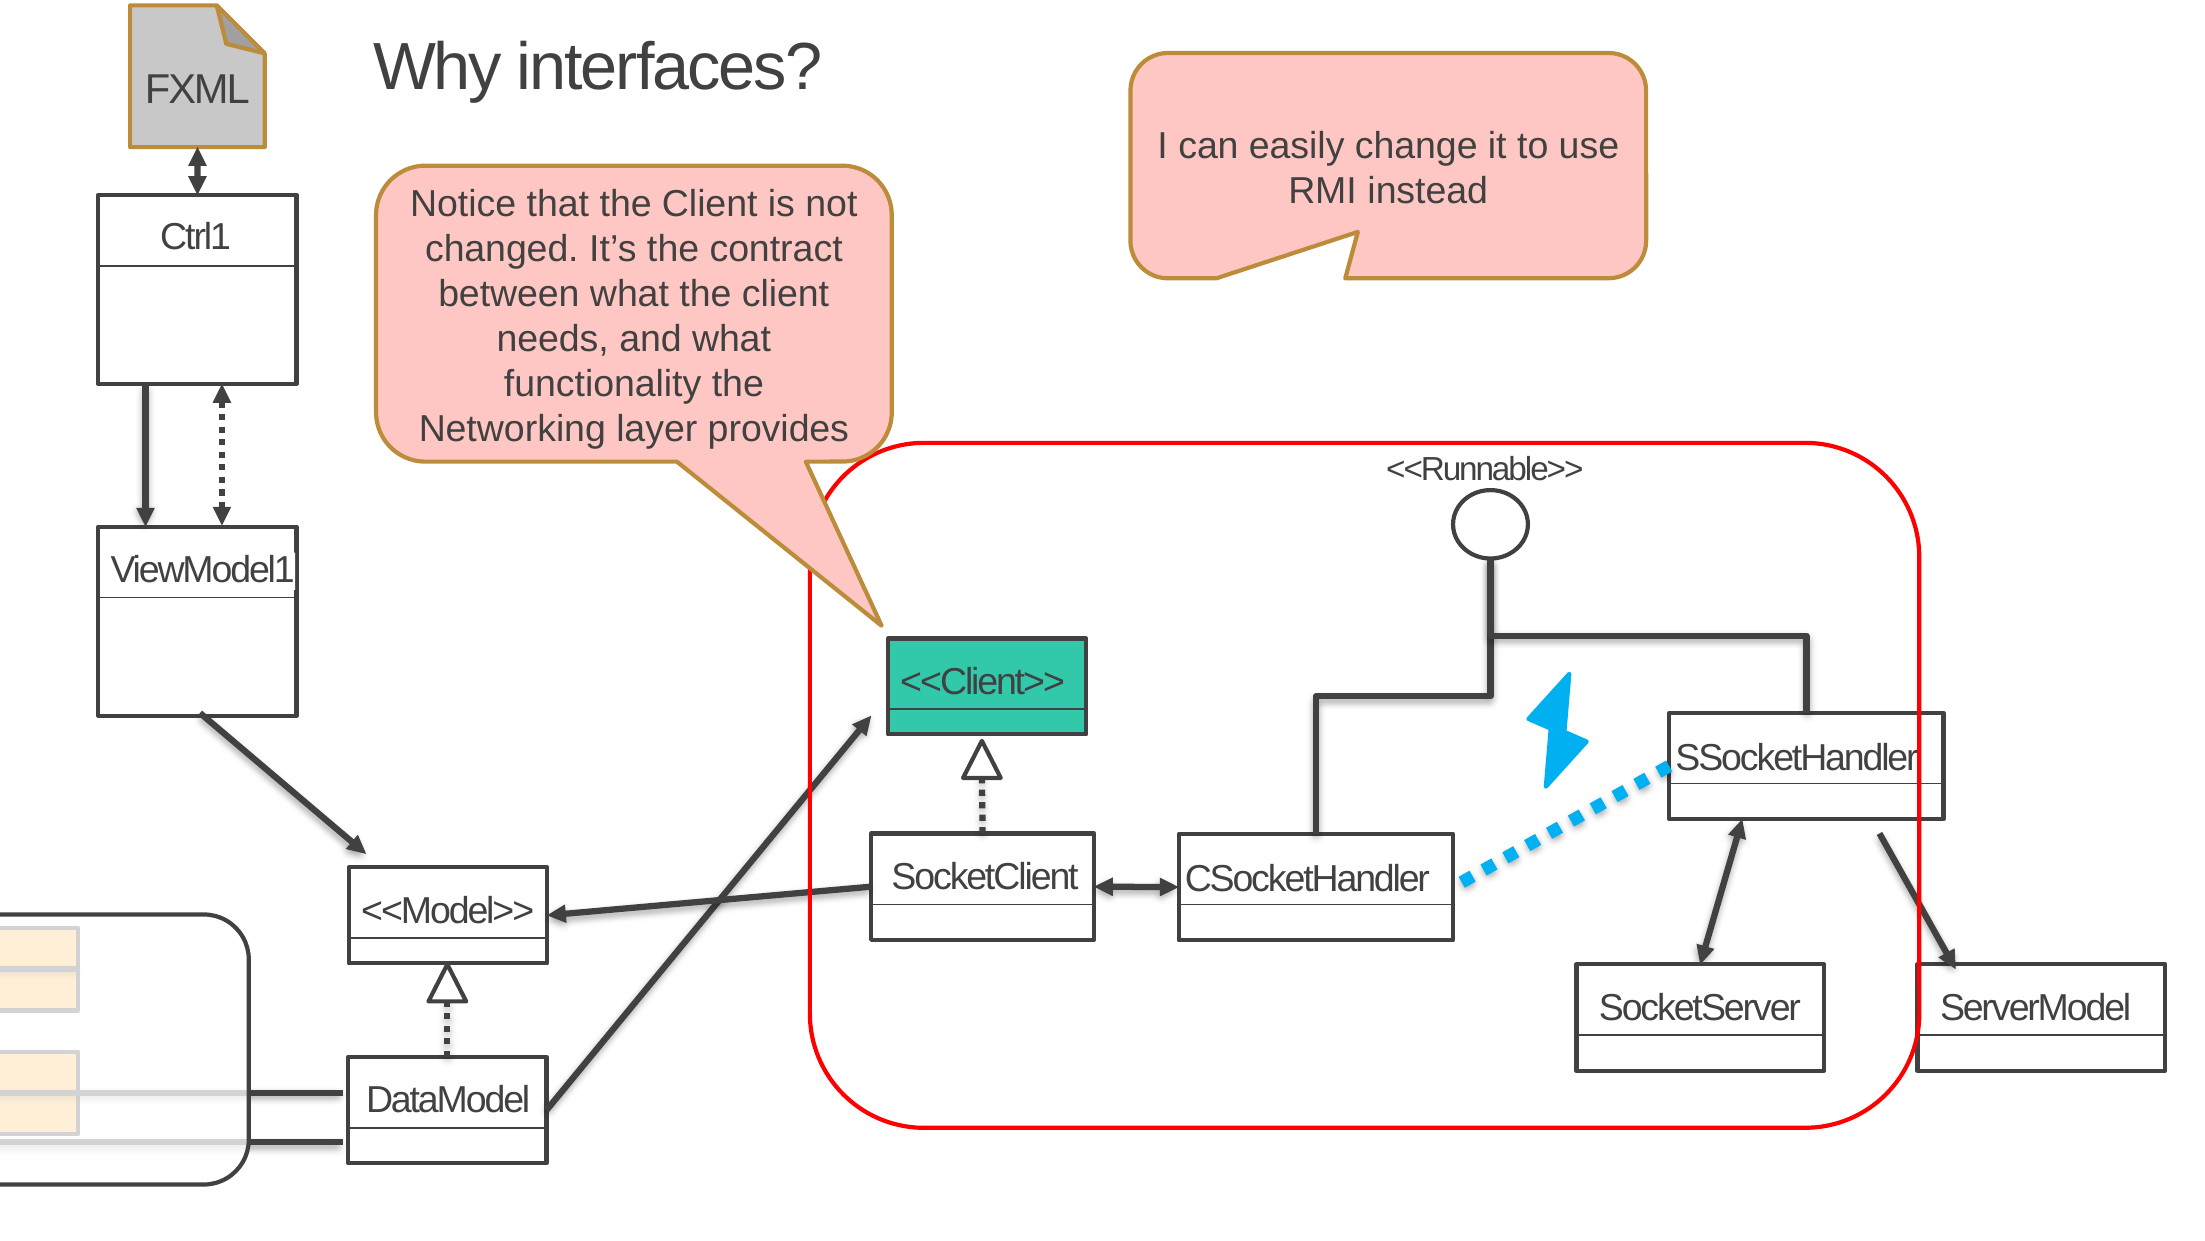

FXML
Why interfaces?
I can easily change it to use RMI instead
Notice that the Client is not changed. It’s the contract between what the client needs, and what functionality the Networking layer provides

Ctrl1

<<Runnable>>

ViewModel1

<<Client>>

SSocketHandler

SocketClient

CSocketHandler

<<Model>>

SocketServer

ServerModel

DataModel
<<Remote>>

<<Server>>

RMIClient

RMIServer